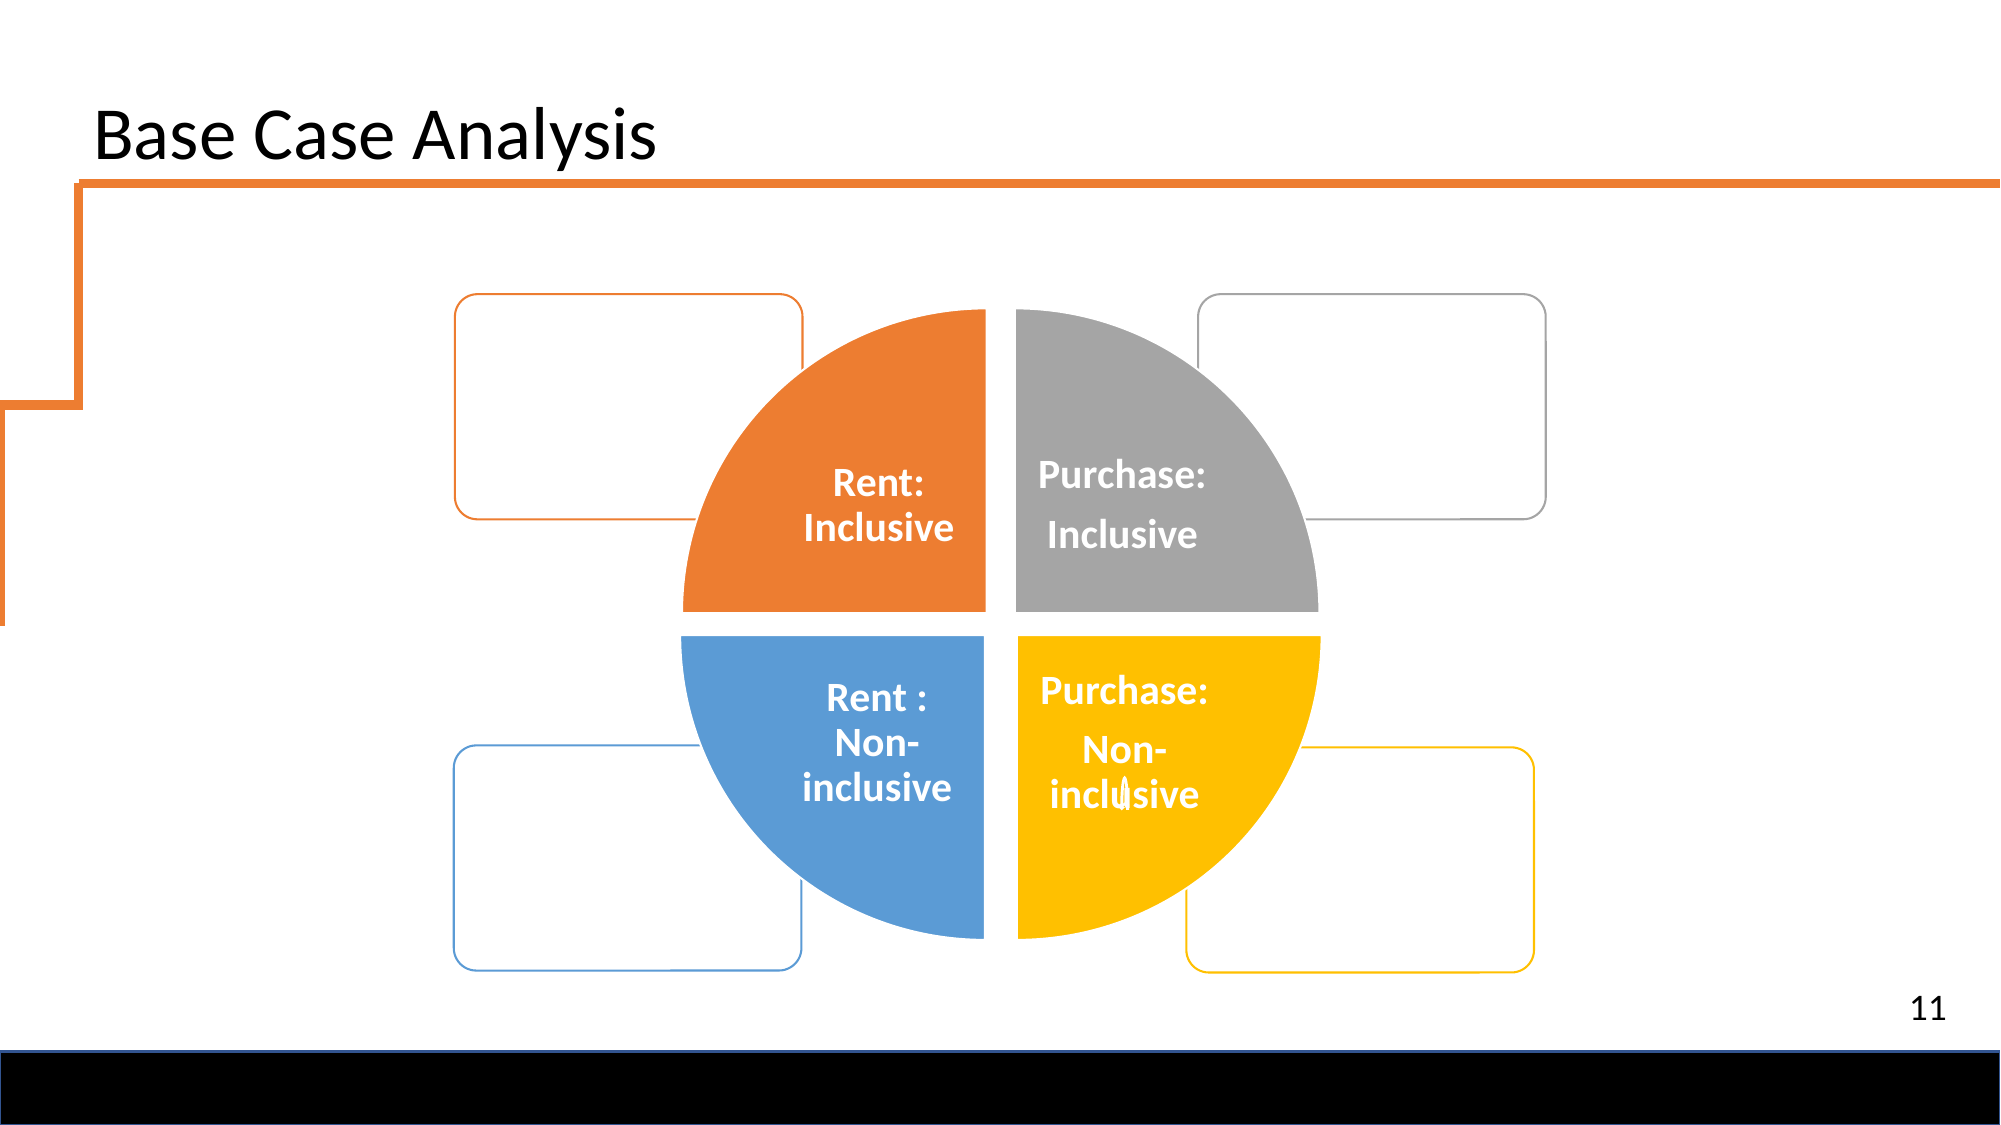

Base Case Analysis
TBD
$8,613.95

TBD

$7,115.22

Rent: Inclusive
Purchase:
Inclusive
Purchase:
Non-inclusive
Rent : Non-inclusive
11